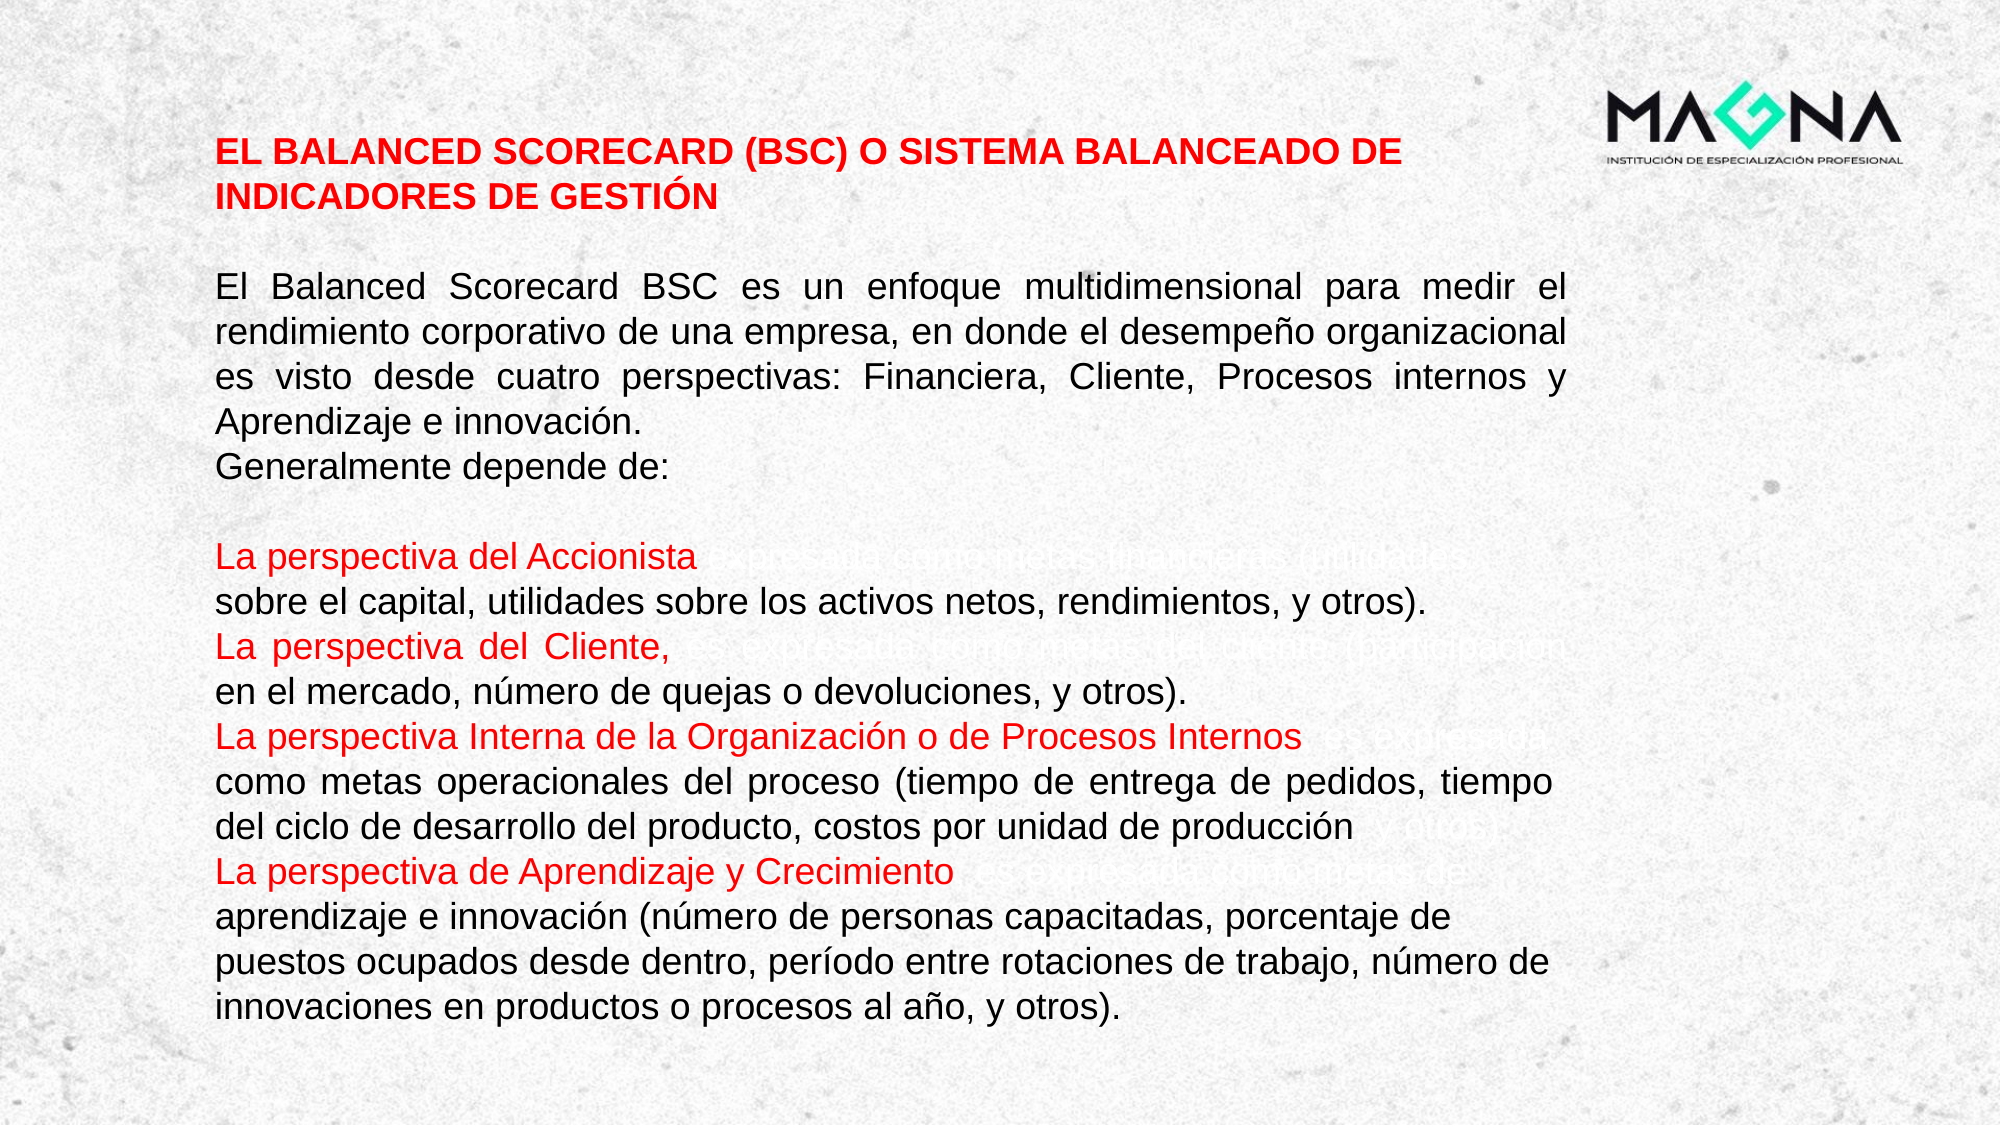

EL BALANCED SCORECARD (BSC) O SISTEMA BALANCEADO DE
INDICADORES DE GESTIÓN

El Balanced Scorecard BSC es un enfoque multidimensional para medir el rendimiento corporativo de una empresa, en donde el desempeño organizacional es visto desde cuatro perspectivas: Financiera, Cliente, Procesos internos y Aprendizaje e innovación.
Generalmente depende de:

La perspectiva del Accionista expresada como metas financieras (utilidades
sobre el capital, utilidades sobre los activos netos, rendimientos, y otros).
La perspectiva del Cliente, es expresada como metas del cliente (participación en el mercado, número de quejas o devoluciones, y otros).
La perspectiva Interna de la Organización o de Procesos Internos, es expresada
como metas operacionales del proceso (tiempo de entrega de pedidos, tiempo  del ciclo de desarrollo del producto, costos por unidad de producción, y otros).
La perspectiva de Aprendizaje y Crecimiento, es expresada como metas de
aprendizaje e innovación (número de personas capacitadas, porcentaje de
puestos ocupados desde dentro, período entre rotaciones de trabajo, número de
innovaciones en productos o procesos al año, y otros).